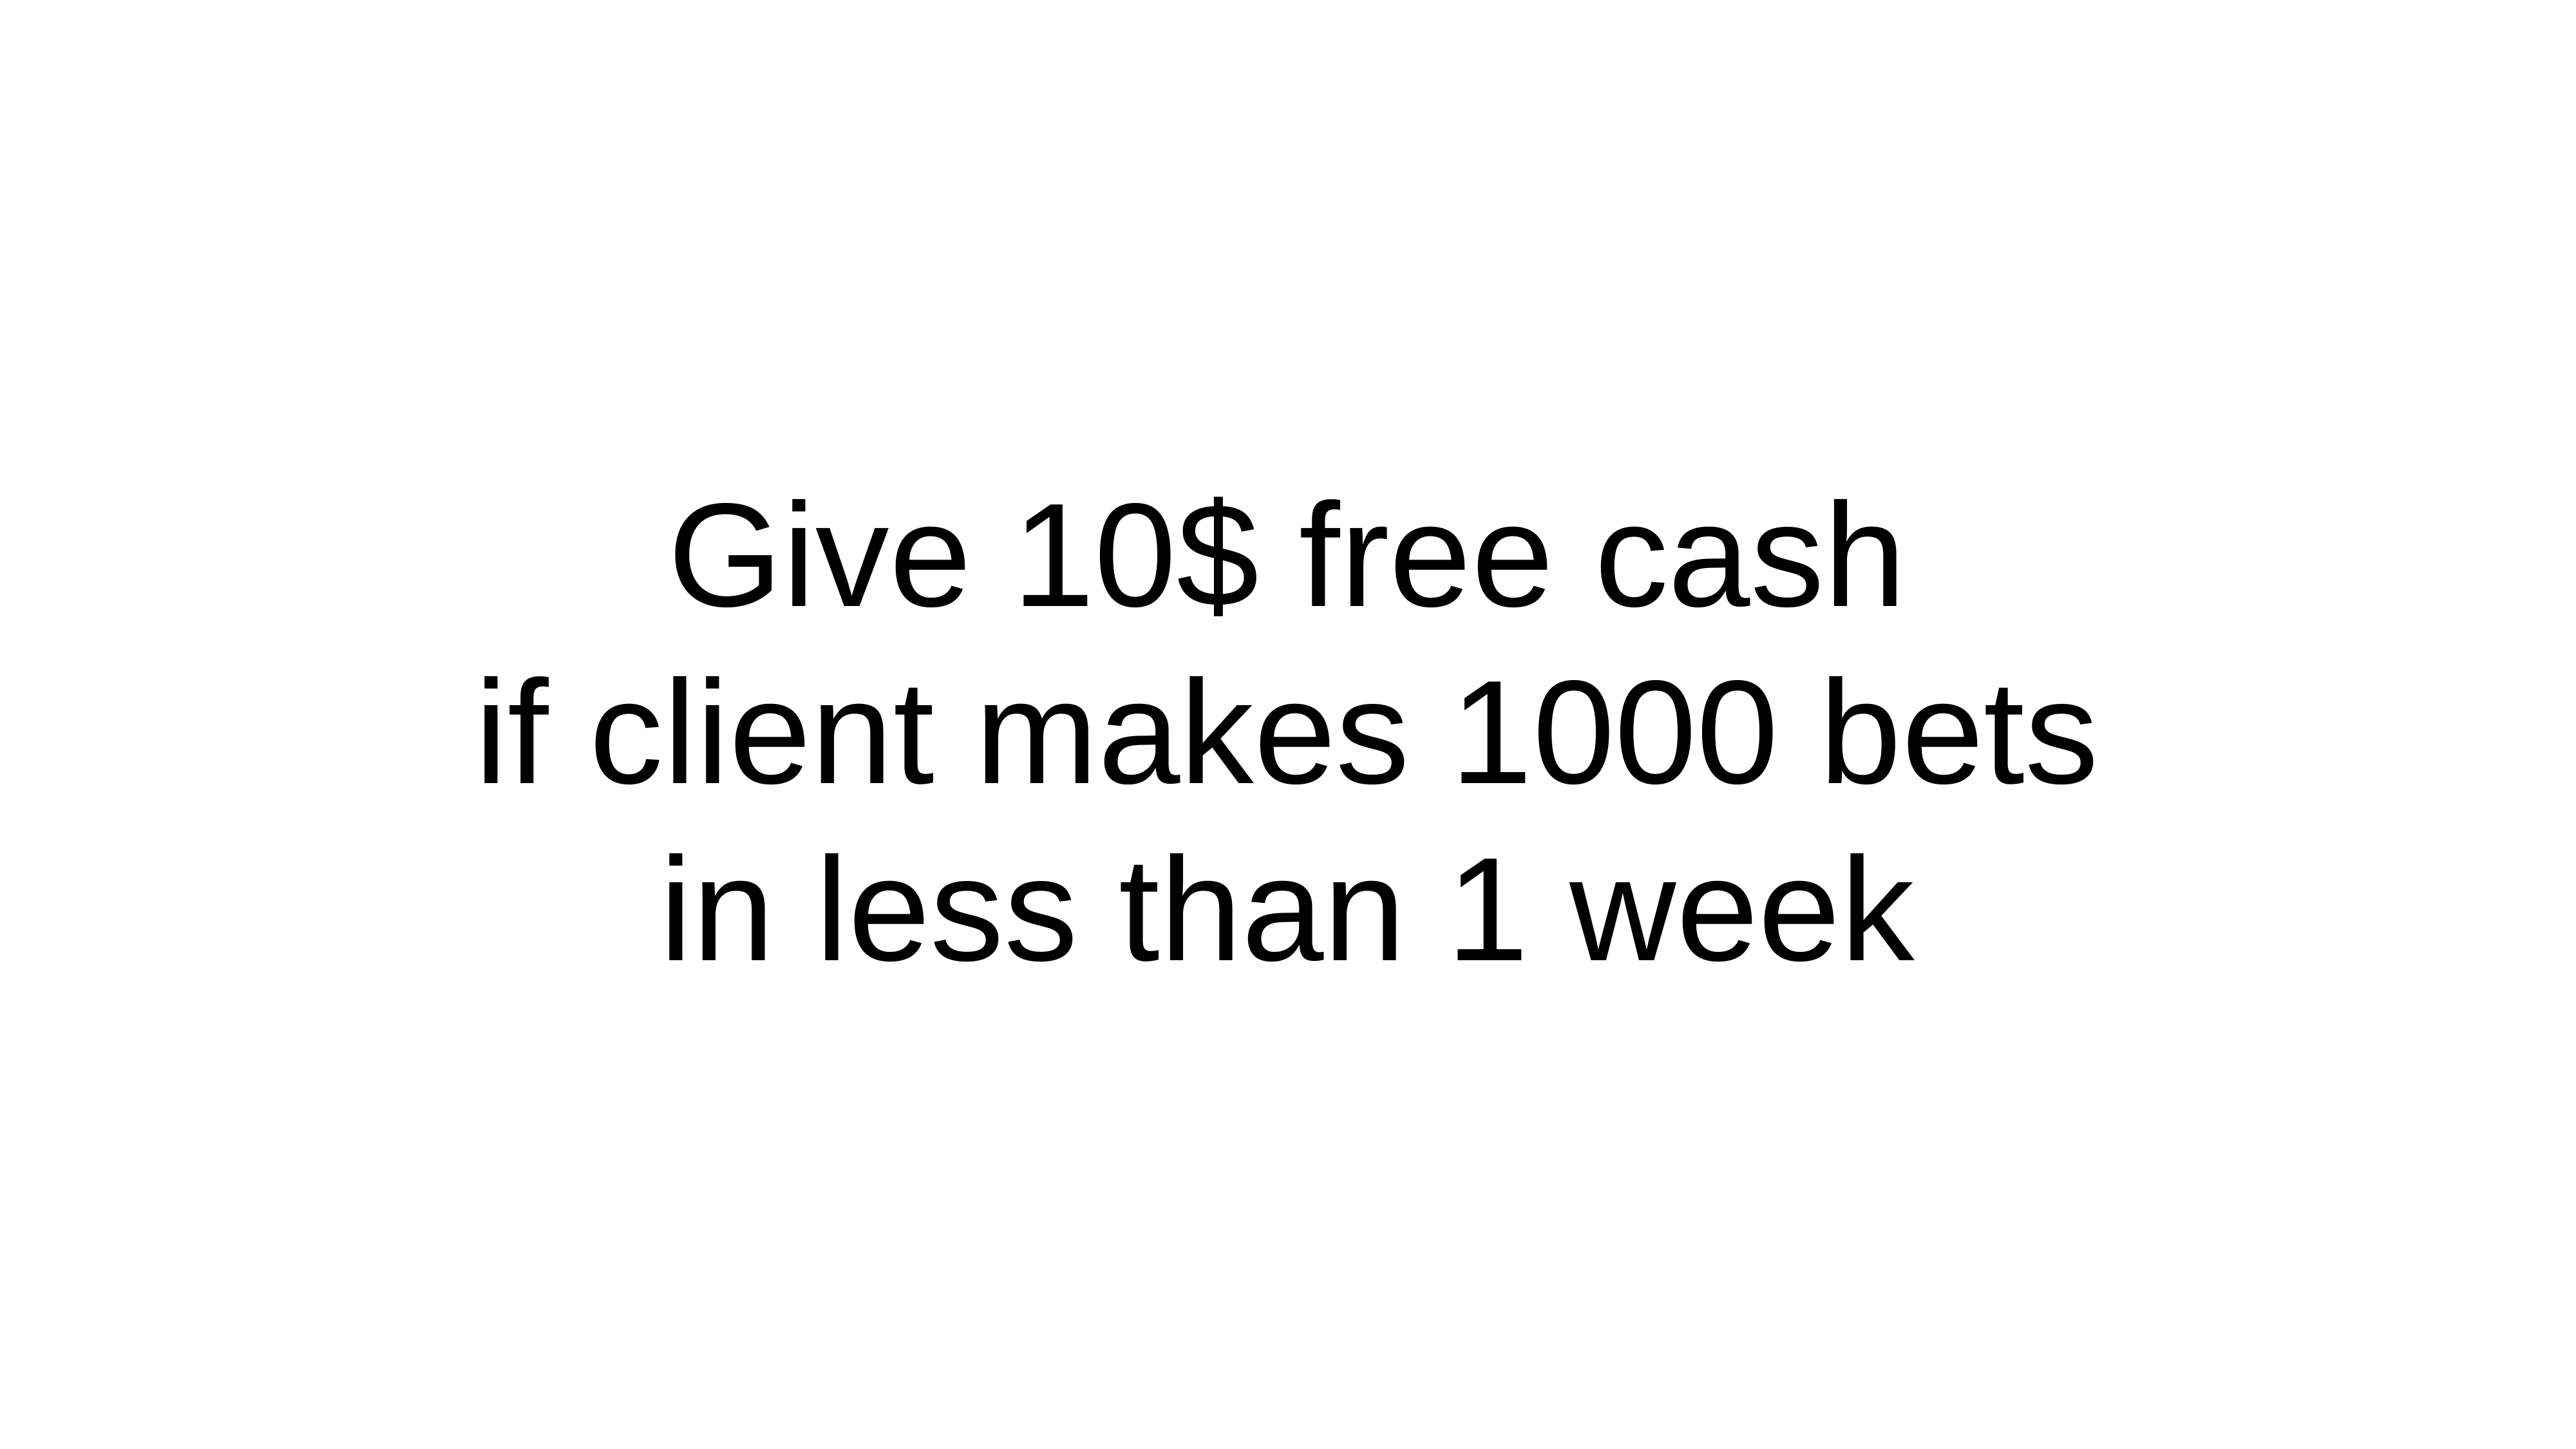

# Give 10$ free cash
if client makes 1000 bets
in less than 1 week